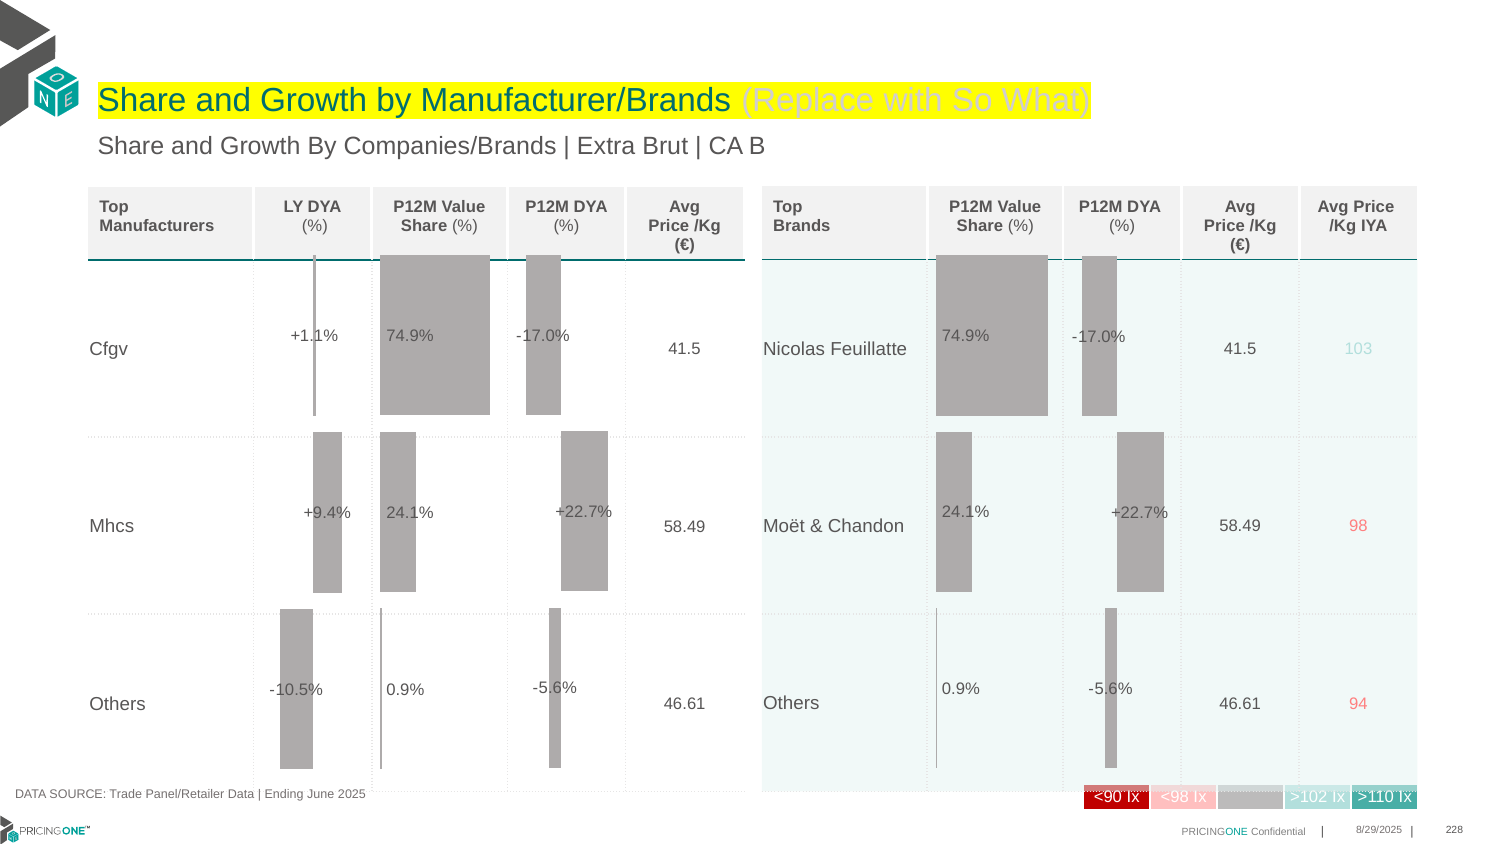

# Share and Growth by Manufacturer/Brands (Replace with So What)

Share and Growth By Companies/Brands | Extra Brut | CA B
| Top Brands | P12M Value Share (%) | P12M DYA (%) | Avg Price /Kg (€) | Avg Price /Kg IYA |
| --- | --- | --- | --- | --- |
| Nicolas Feuillatte |  |  | 41.5 | 103 |
| Moët & Chandon |  |  | 58.49 | 98 |
| Others |  |  | 46.61 | 94 |
| Top Manufacturers | LY DYA (%) | P12M Value Share (%) | P12M DYA (%) | Avg Price /Kg (€) |
| --- | --- | --- | --- | --- |
| Cfgv |  |  |  | 41.5 |
| Mhcs |  |  |  | 58.49 |
| Others |  |  |  | 46.61 |

### Chart

| Category | Share DYA P12M |
|---|---|
|  | -0.16998385597822874 |

### Chart

| Category | Value Share P12M |
|---|---|
|  | 0.7494291901561783 |

### Chart

| Category | Share DYA LY |
|---|---|
|  | 0.011023930505046686 |

### Chart

| Category | Value Share |
|---|---|
|  | 0.7494291901561783 |

### Chart

| Category | Share DYA |
|---|---|
|  | -0.16998385597822874 |
DATA SOURCE: Trade Panel/Retailer Data | Ending June 2025
| <90 Ix | <98 Ix |  | >102 Ix | >110 Ix |
| --- | --- | --- | --- | --- |

8/29/2025
228